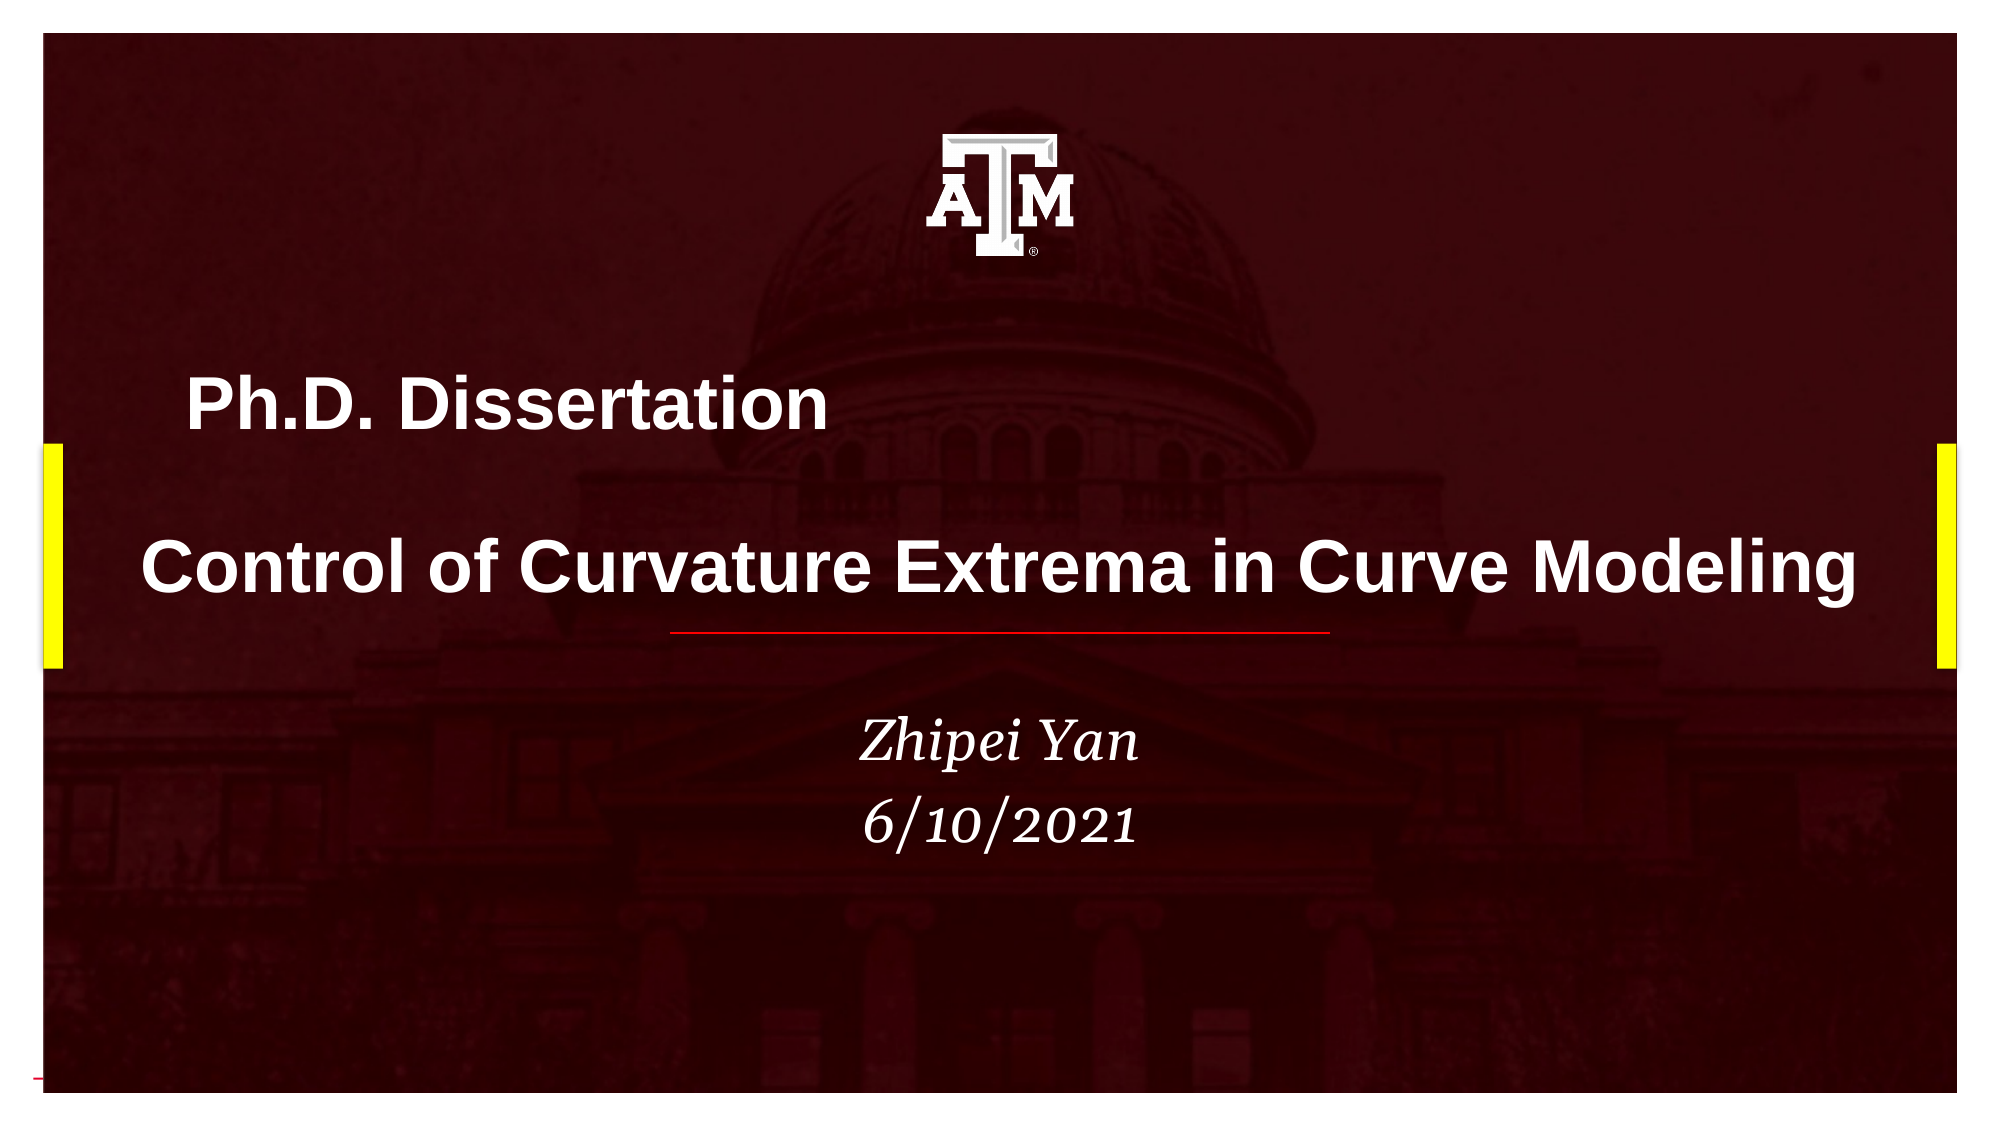

Ph.D. Dissertation
# Control of Curvature Extrema in Curve Modeling
Zhipei Yan
6/10/2021